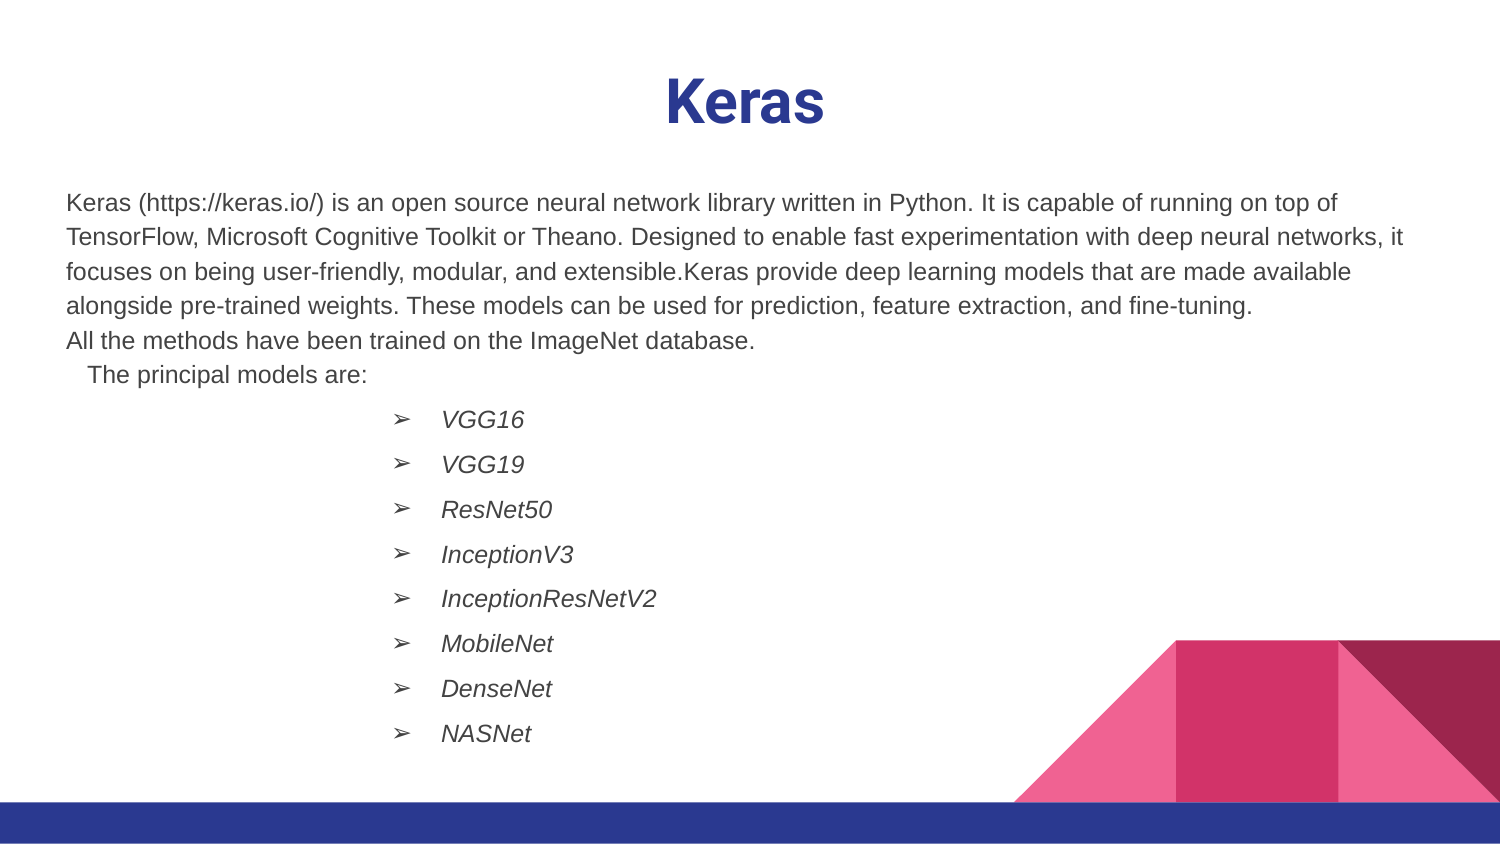

# Keras
Keras (https://keras.io/) is an open source neural network library written in Python. It is capable of running on top of TensorFlow, Microsoft Cognitive Toolkit or Theano. Designed to enable fast experimentation with deep neural networks, it focuses on being user-friendly, modular, and extensible.Keras provide deep learning models that are made available alongside pre-trained weights. These models can be used for prediction, feature extraction, and fine-tuning.
All the methods have been trained on the ImageNet database.
   The principal models are:
VGG16
VGG19
ResNet50
InceptionV3
InceptionResNetV2
MobileNet
DenseNet
NASNet